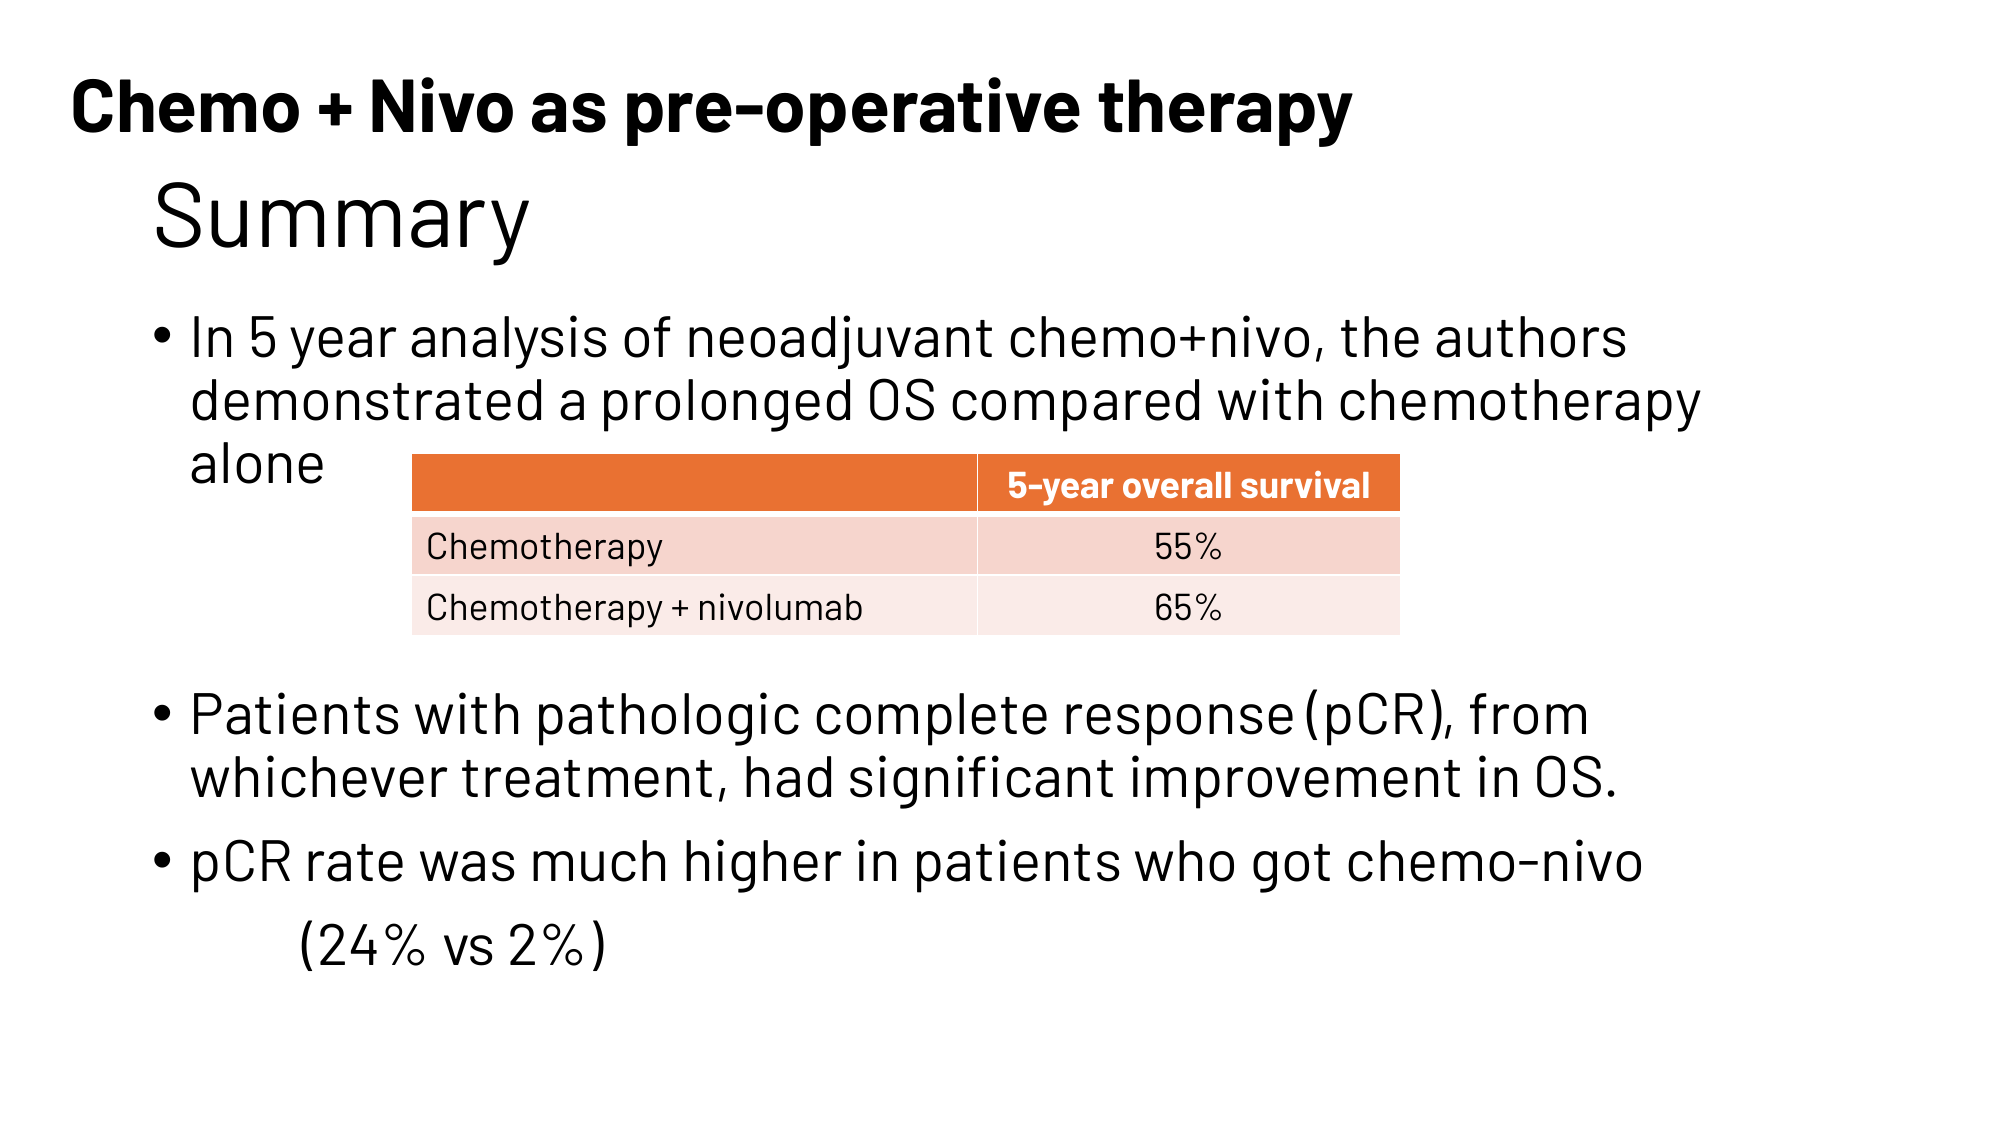

Chemo + Nivo as pre-operative therapy
# Summary
In 5 year analysis of neoadjuvant chemo+nivo, the authors demonstrated a prolonged OS compared with chemotherapy alone

Patients with pathologic complete response (pCR), from whichever treatment, had significant improvement in OS.
pCR rate was much higher in patients who got chemo-nivo
	(24% vs 2%)
|  | 5-year overall survival |
| --- | --- |
| Chemotherapy | 55% |
| Chemotherapy + nivolumab | 65% |